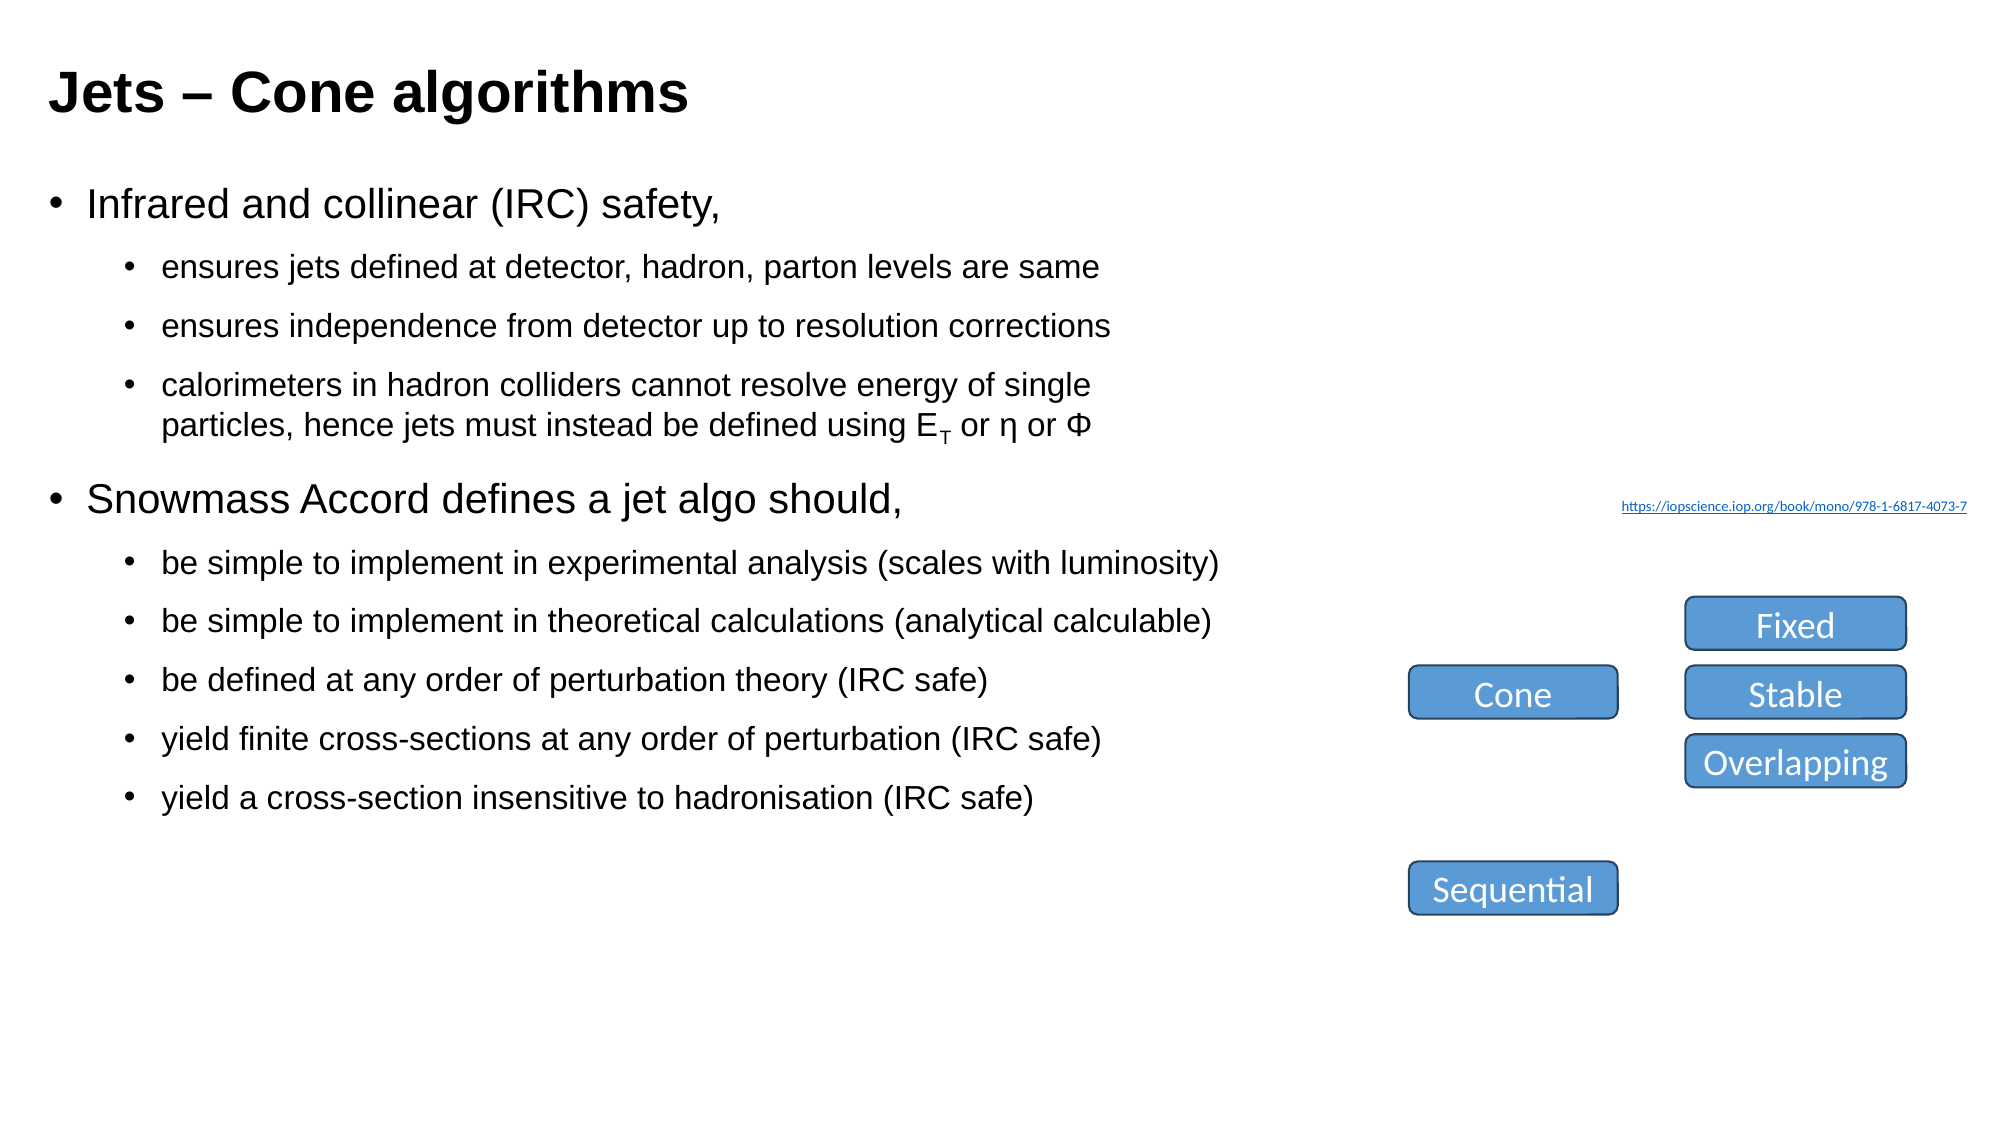

# Jets – Cone algorithms
Infrared and collinear (IRC) safety,
ensures jets defined at detector, hadron, parton levels are same
ensures independence from detector up to resolution corrections
calorimeters in hadron colliders cannot resolve energy of single particles, hence jets must instead be defined using ET or η or Φ
Snowmass Accord defines a jet algo should,
be simple to implement in experimental analysis (scales with luminosity)
be simple to implement in theoretical calculations (analytical calculable)
be defined at any order of perturbation theory (IRC safe)
yield finite cross-sections at any order of perturbation (IRC safe)
yield a cross-section insensitive to hadronisation (IRC safe)

https://iopscience.iop.org/book/mono/978-1-6817-4073-7
Fixed
Stable
Cone
Overlapping
Sequential